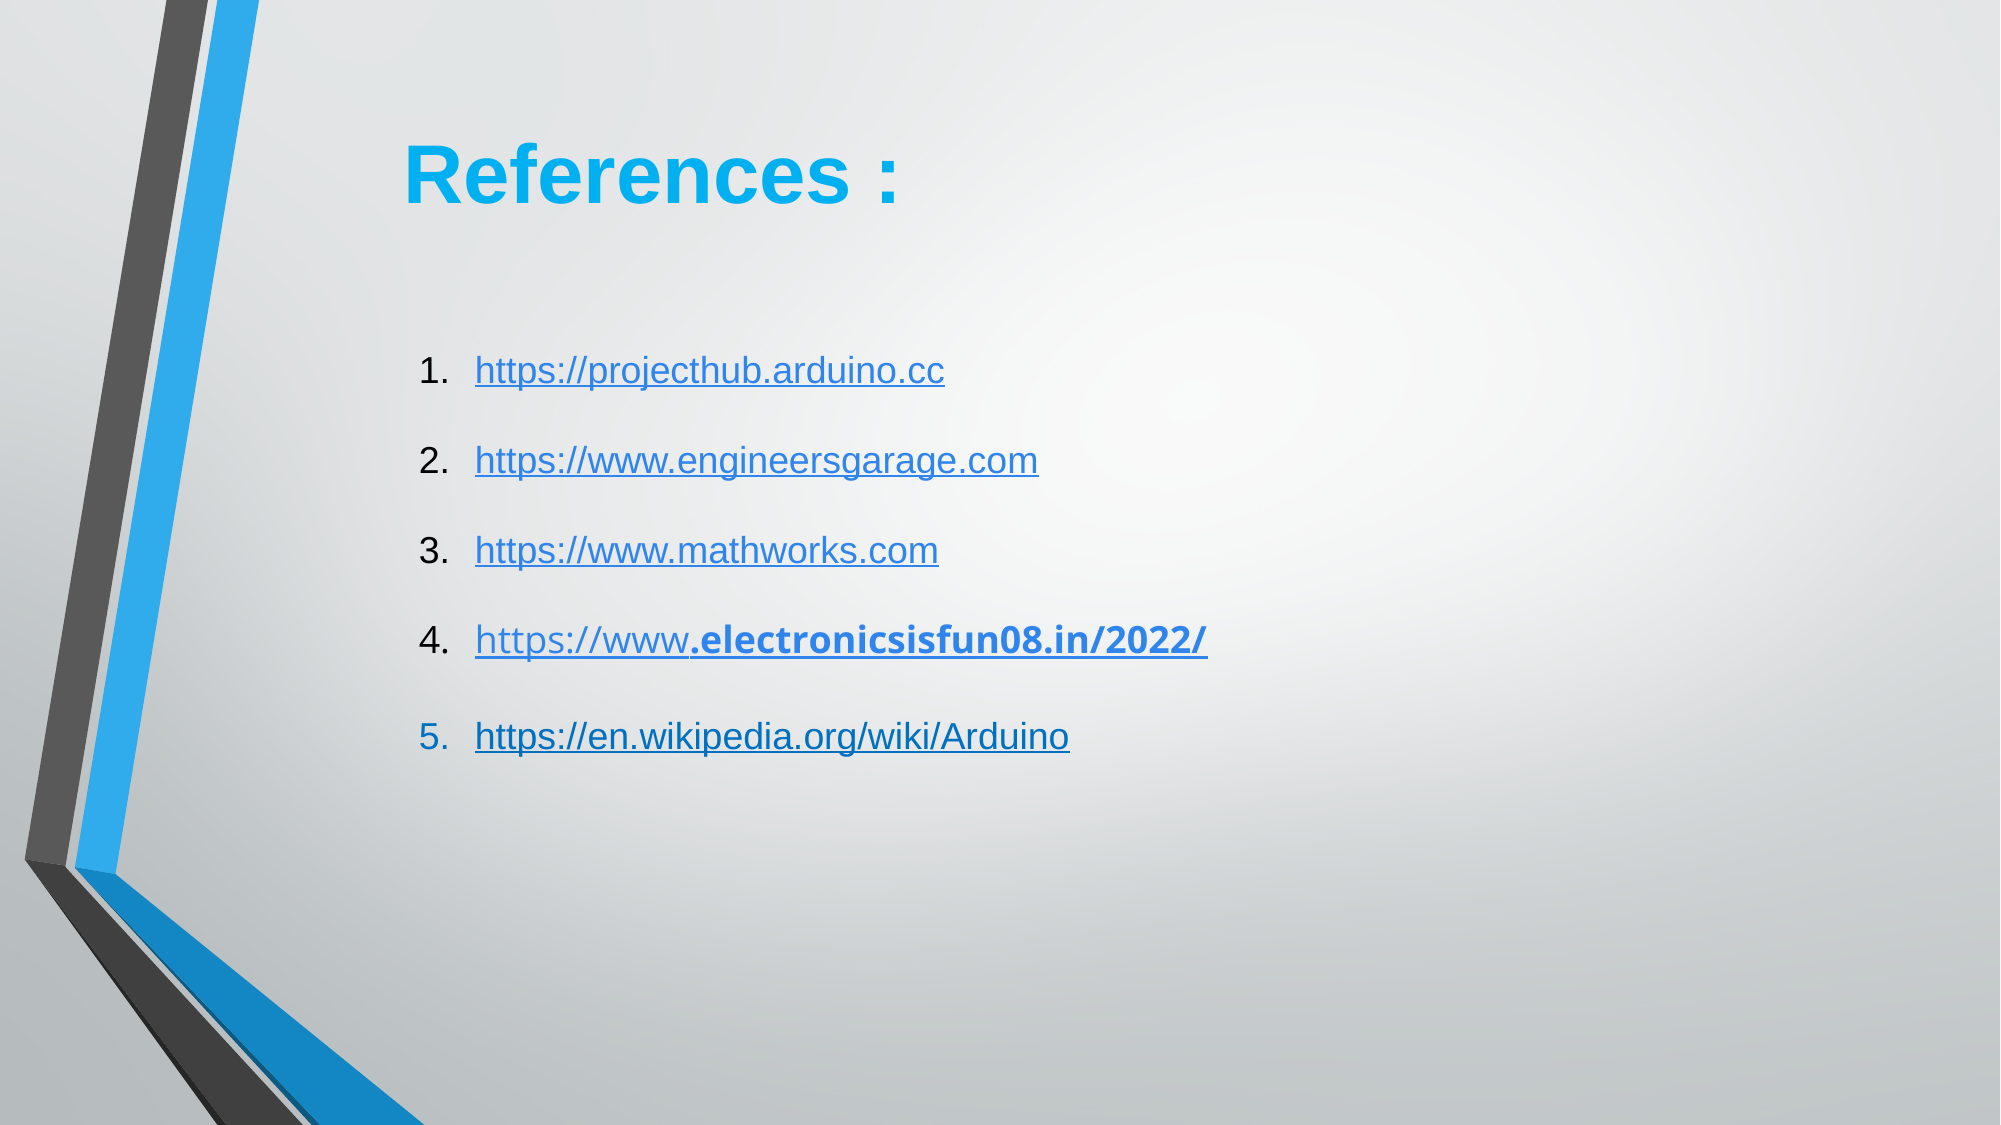

References :
https://projecthub.arduino.cc

https://www.engineersgarage.com

https://www.mathworks.com

https://www.electronicsisfun08.in/2022/

https://en.wikipedia.org/wiki/Arduino